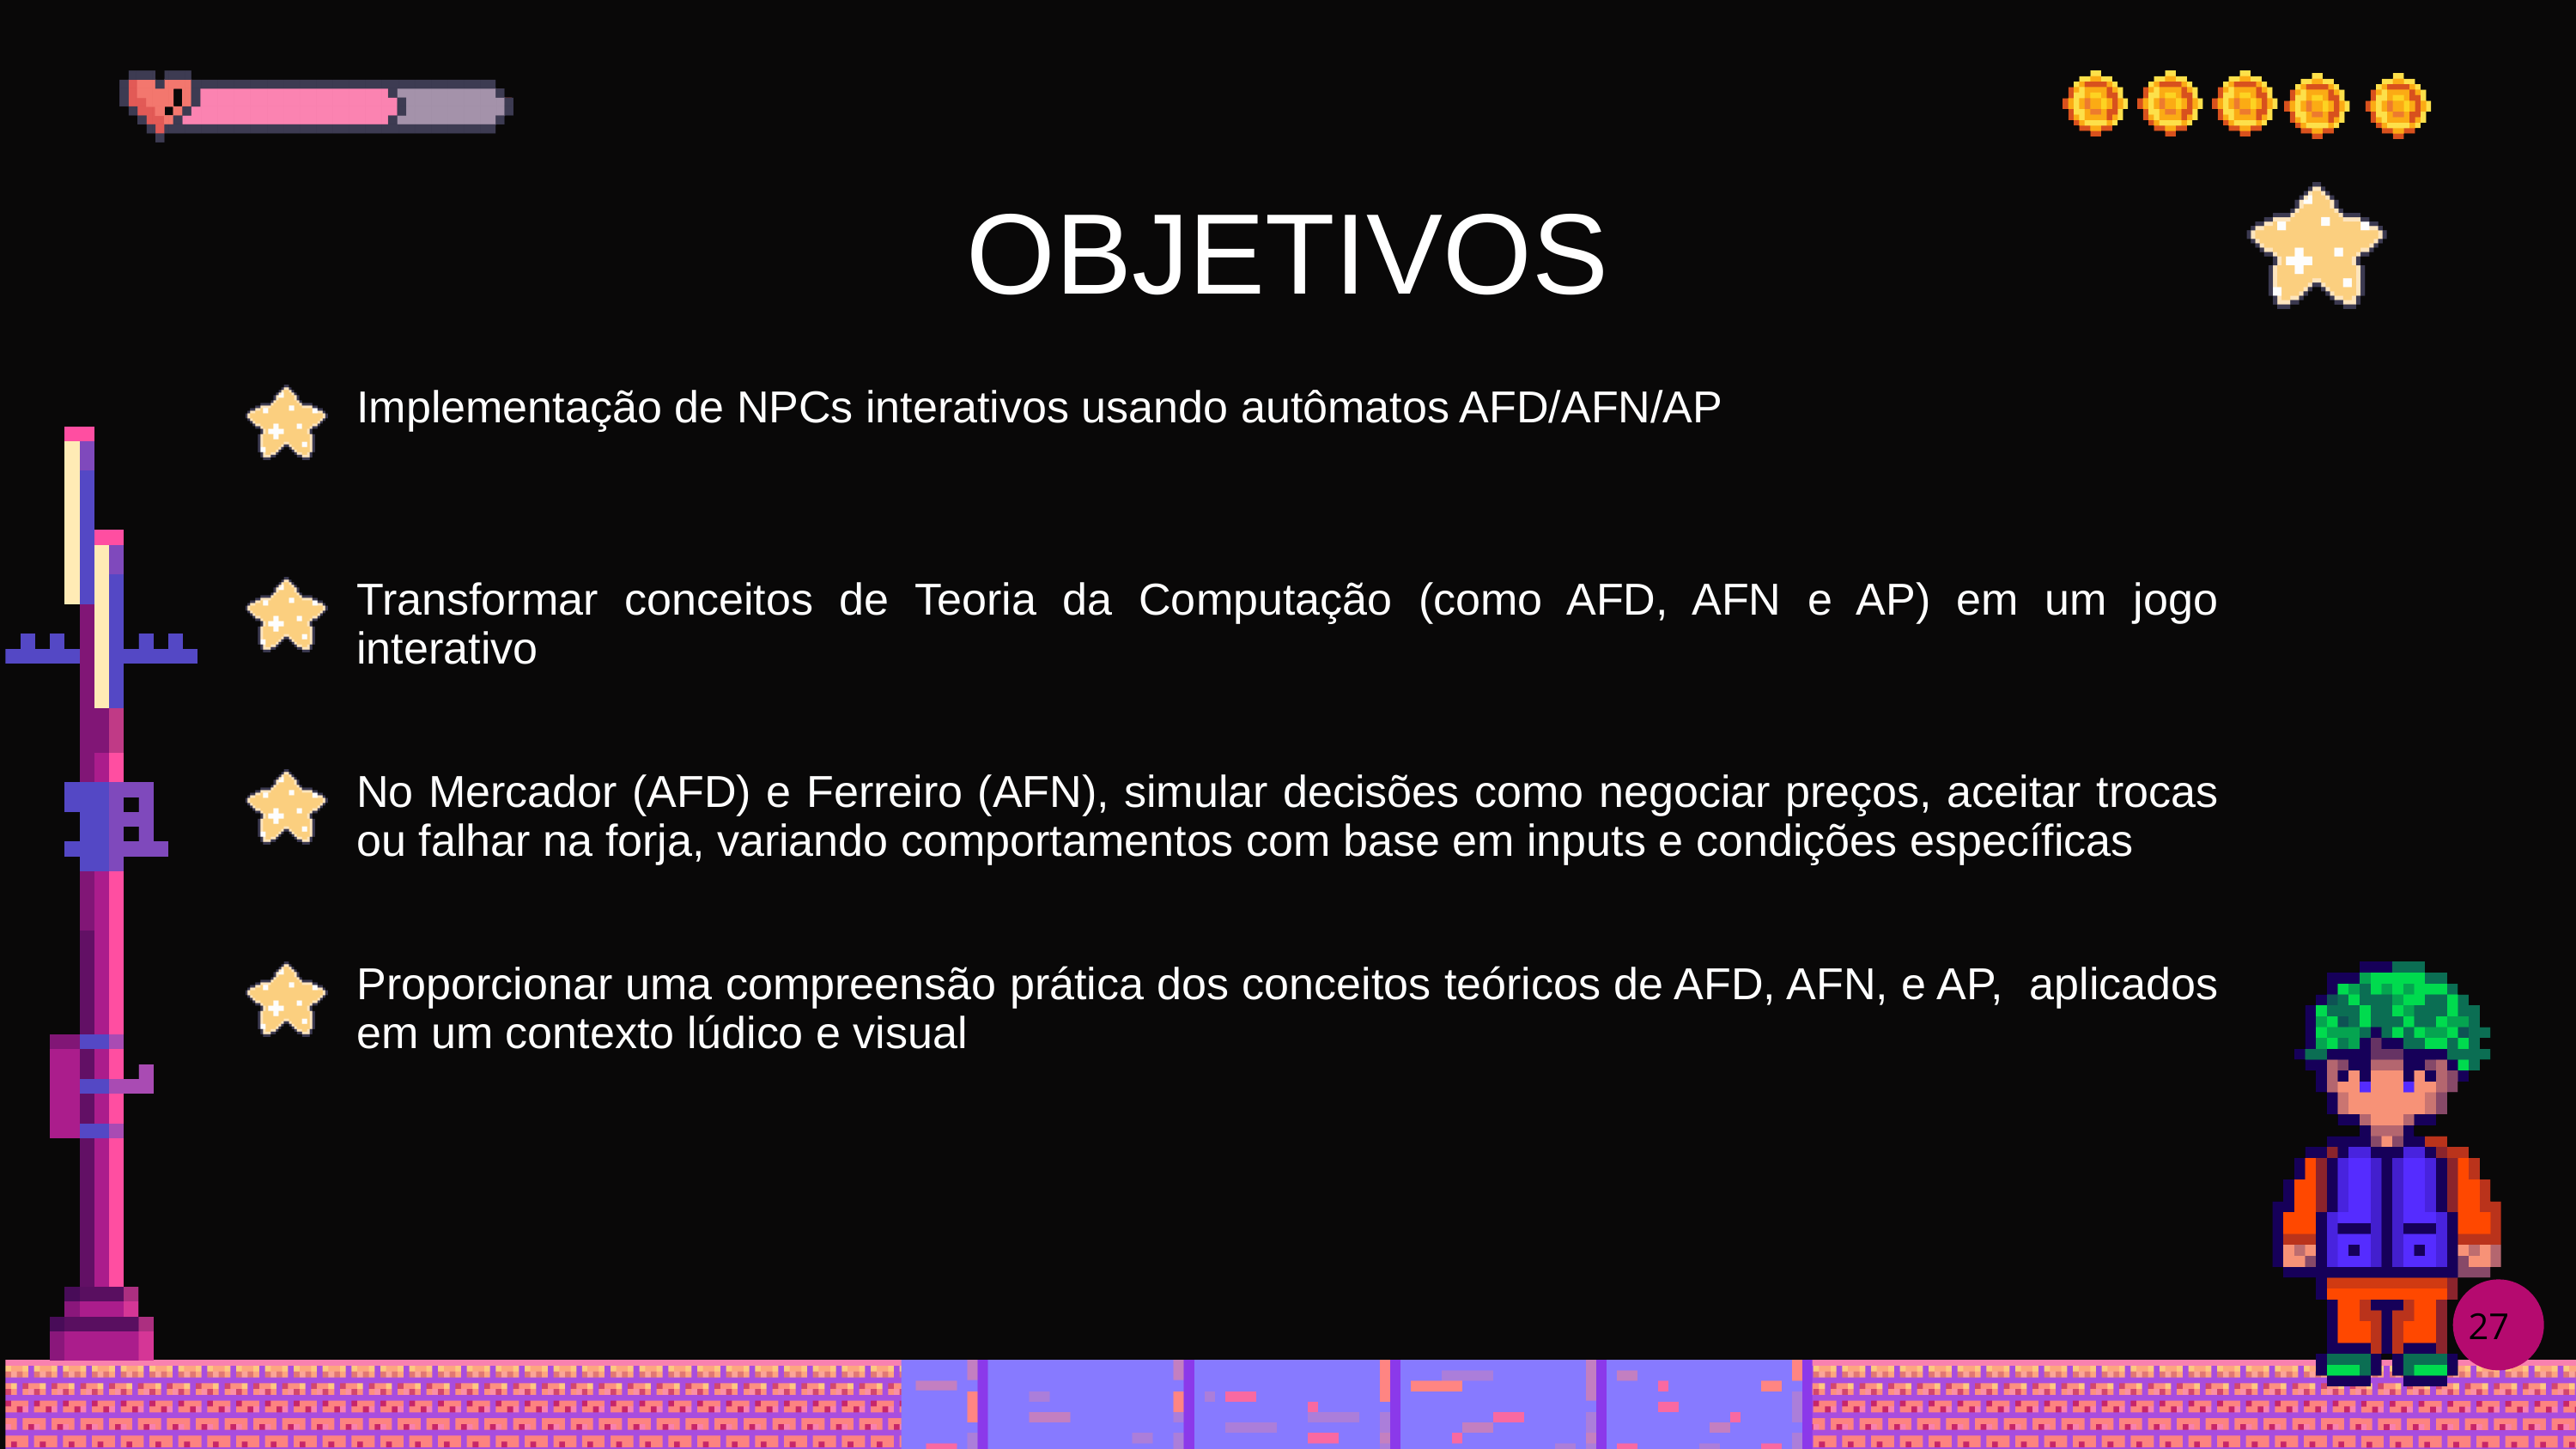

OBJETIVOS

Implementação de NPCs interativos usando autômatos AFD/AFN/AP

Transformar conceitos de Teoria da Computação (como AFD, AFN e AP) em um jogo interativo

No Mercador (AFD) e Ferreiro (AFN), simular decisões como negociar preços, aceitar trocas ou falhar na forja, variando comportamentos com base em inputs e condições específicas

Proporcionar uma compreensão prática dos conceitos teóricos de AFD, AFN, e AP,  aplicados em um contexto lúdico e visual

27